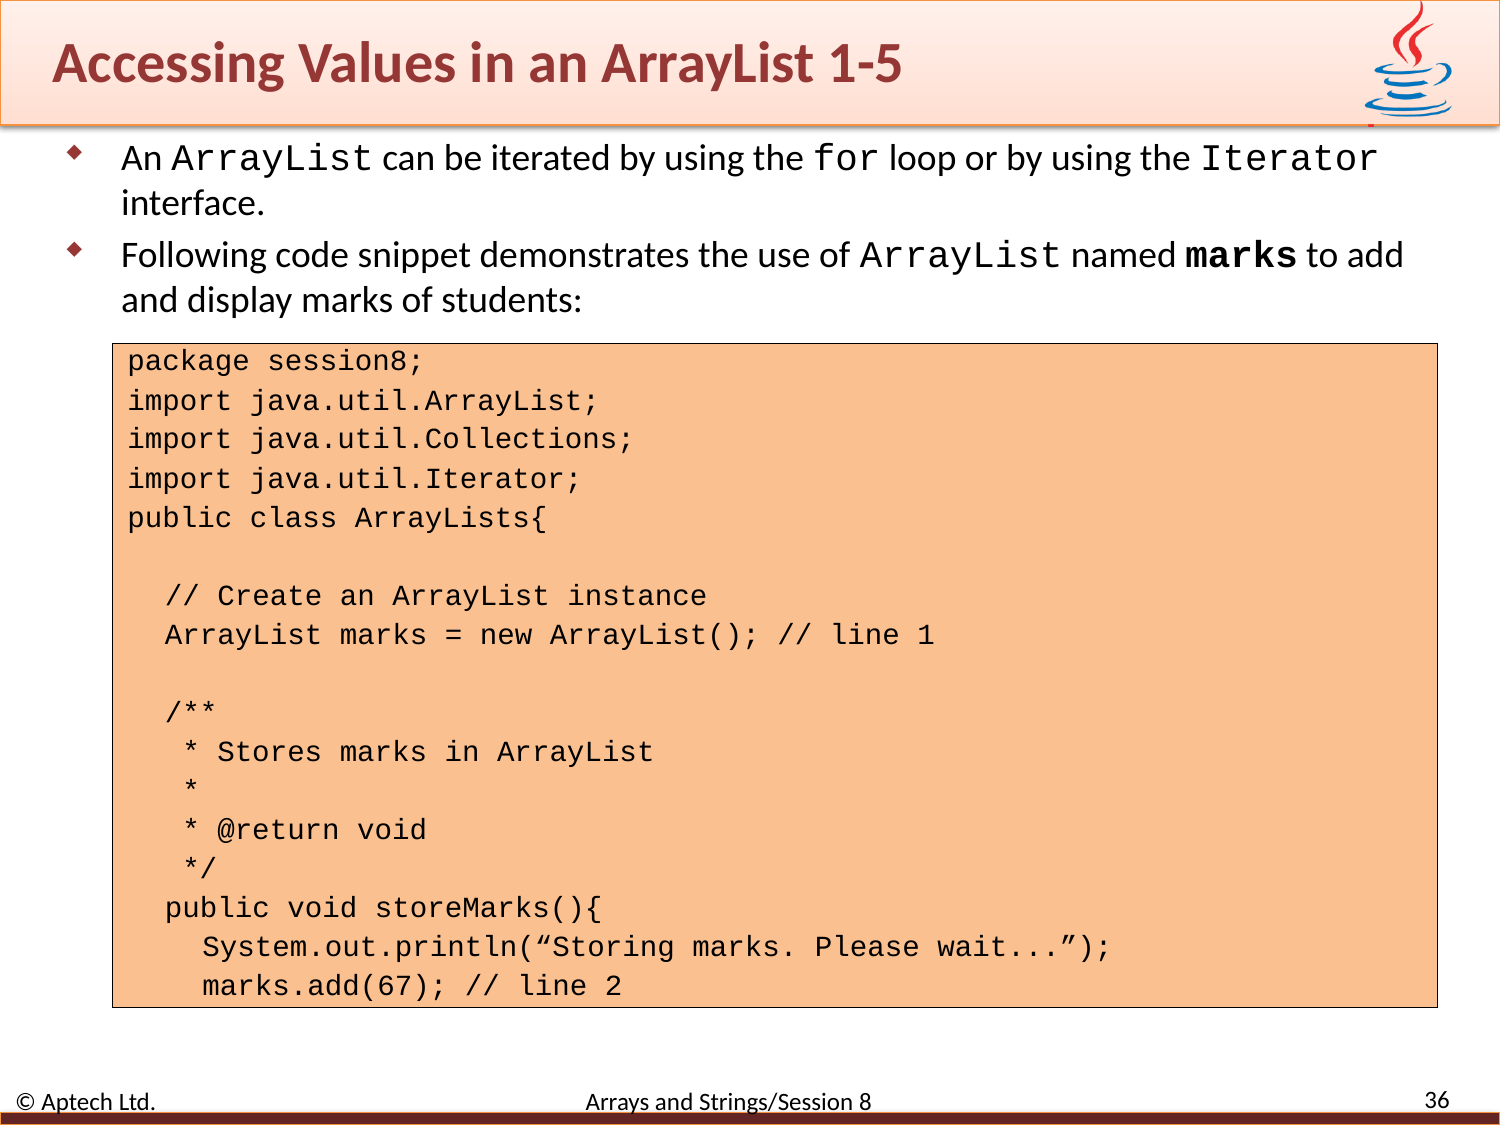

# Accessing Values in an ArrayList 1-5
An ArrayList can be iterated by using the for loop or by using the Iterator interface.
Following code snippet demonstrates the use of ArrayList named marks to add and display marks of students:
package session8;
import java.util.ArrayList;
import java.util.Collections;
import java.util.Iterator;
public class ArrayLists{

// Create an ArrayList instance
ArrayList marks = new ArrayList(); // line 1

/**
 * Stores marks in ArrayList
 *
 * @return void
 */
public void storeMarks(){
System.out.println(“Storing marks. Please wait...”);
marks.add(67); // line 2
36
© Aptech Ltd.                                                                           Arrays and Strings/Session 8